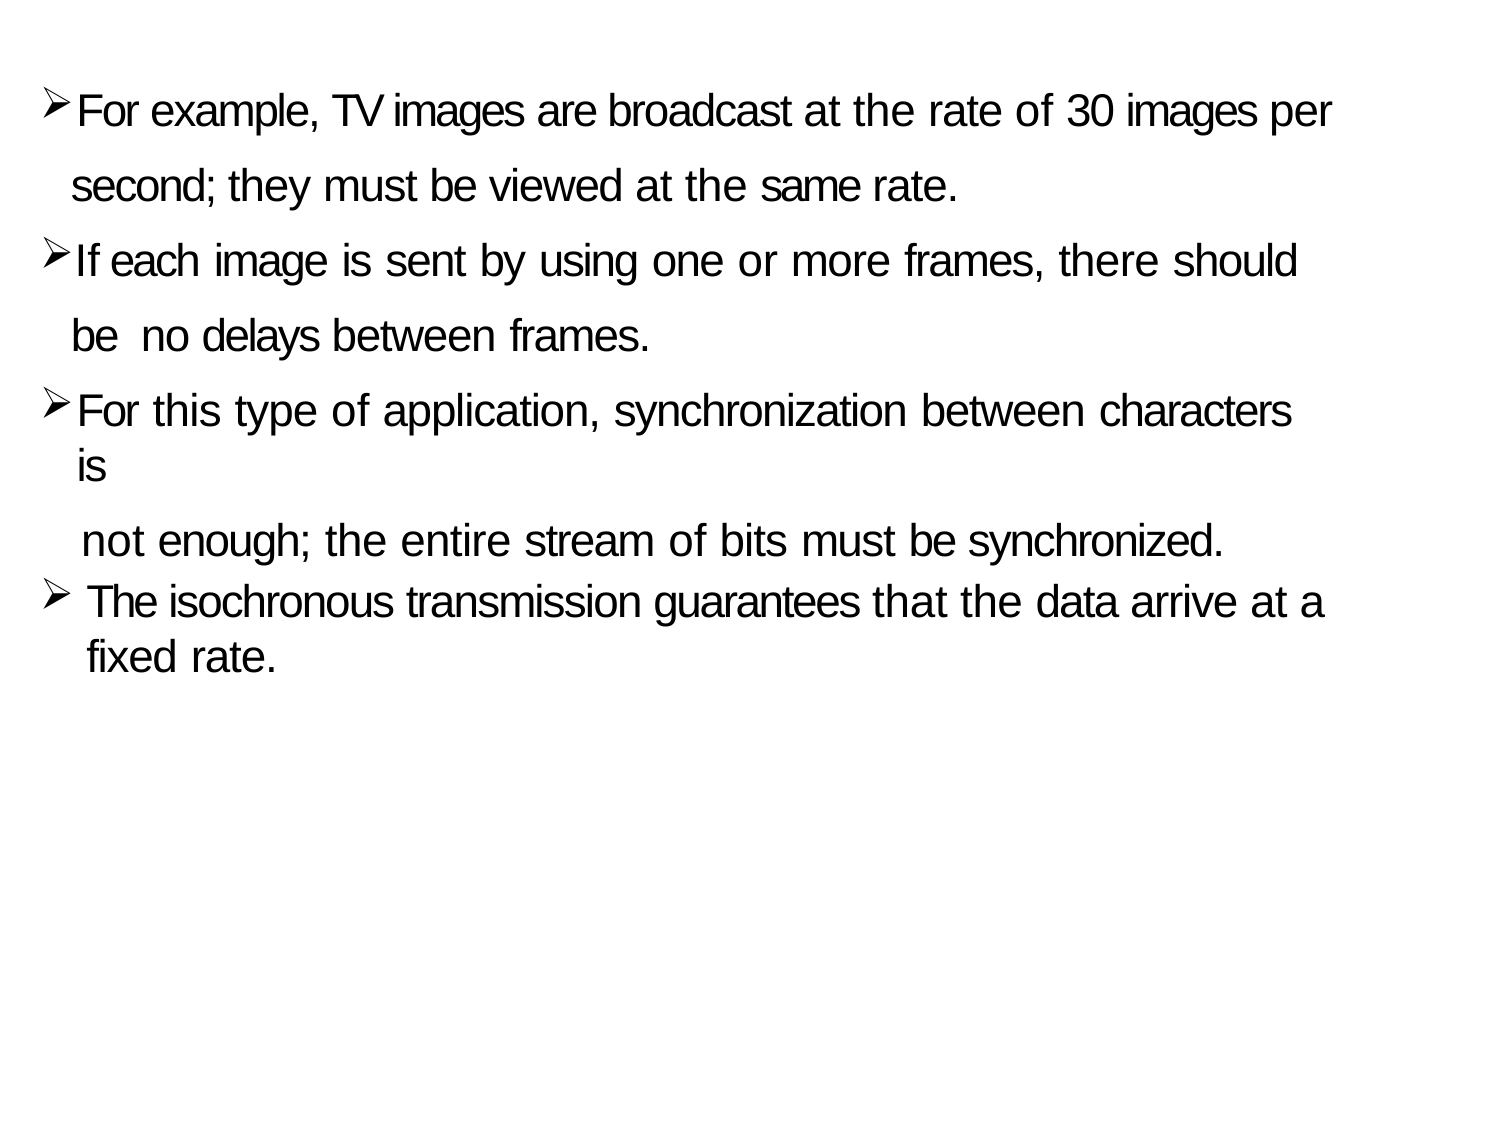

For example, TV images are broadcast at the rate of 30 images per
second; they must be viewed at the same rate.
If each image is sent by using one or more frames, there should be  no delays between frames.
For this type of application, synchronization between characters is
not enough; the entire stream of bits must be synchronized.
The isochronous transmission guarantees that the data arrive at a  fixed rate.